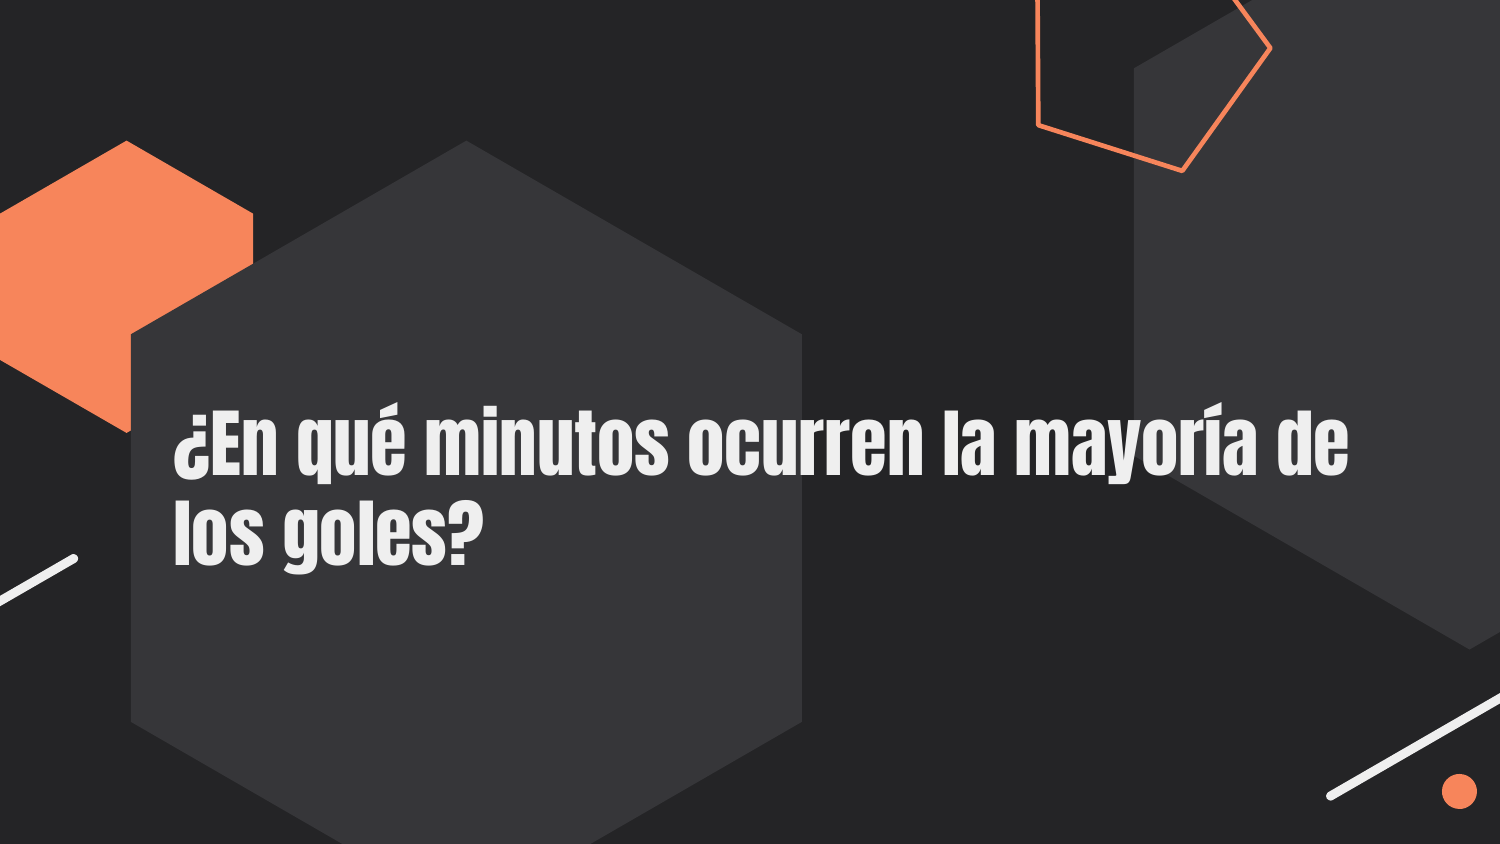

# ¿En qué minutos ocurren la mayoría de los goles?